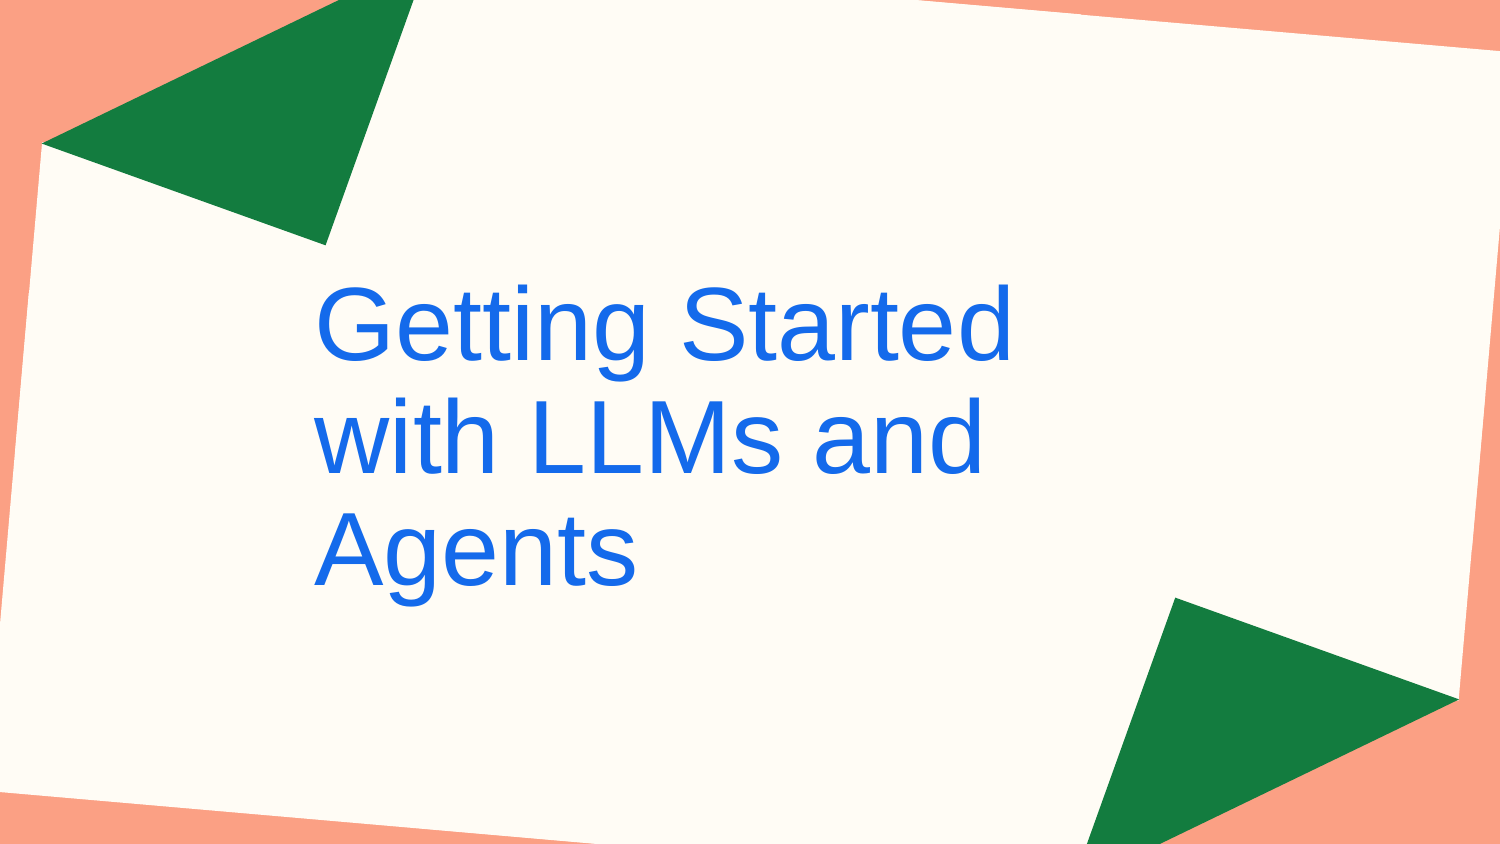

# Getting Started with LLMs and Agents